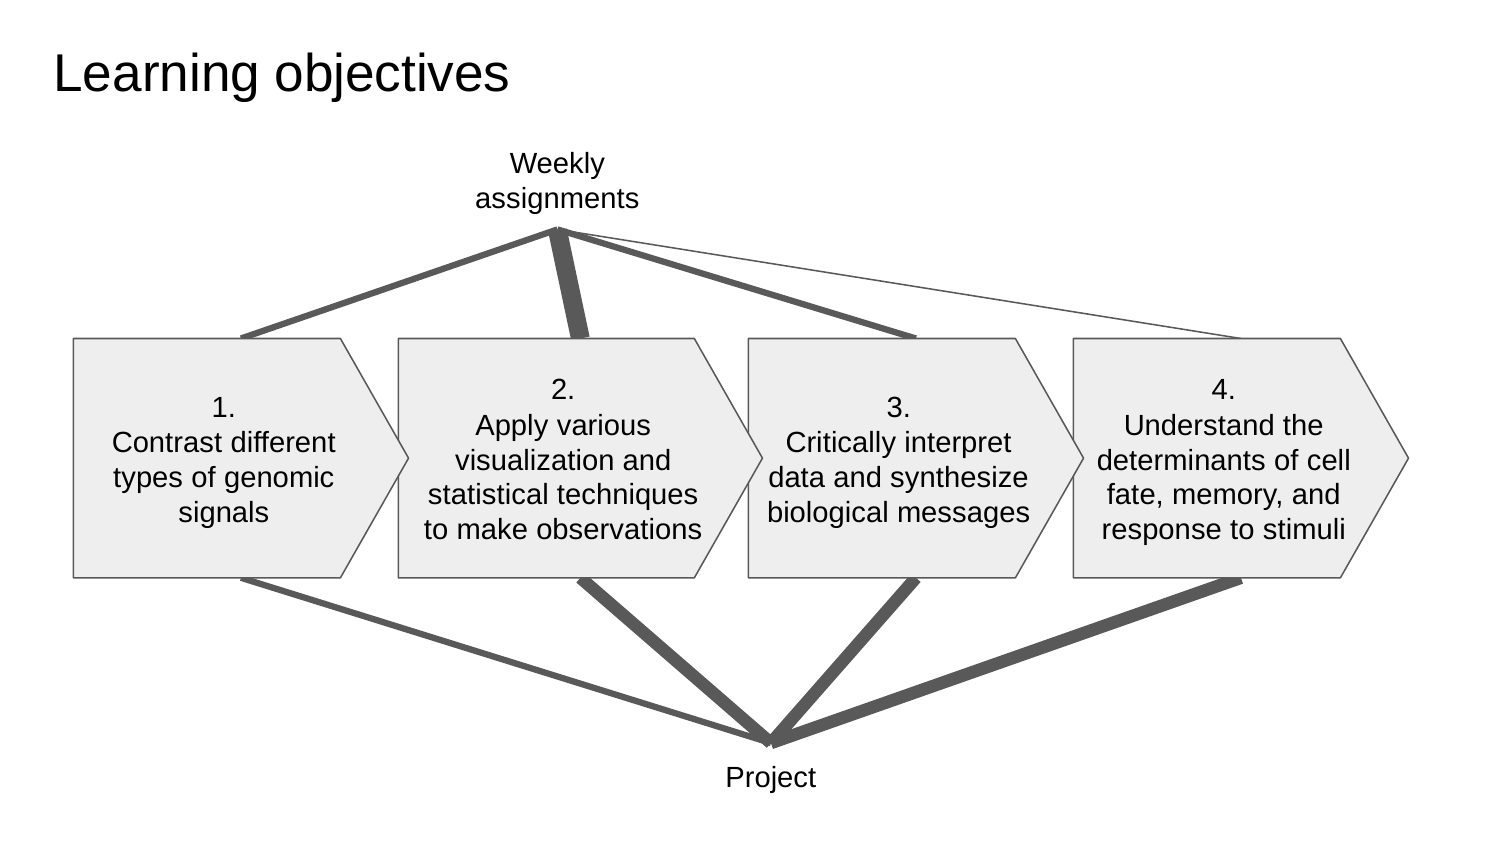

# Learning objectives
Weekly assignments
1.
Contrast different types of genomic signals
2.
Apply various visualization and statistical techniques to make observations
3.
Critically interpret data and synthesize biological messages
4.
Understand the determinants of cell fate, memory, and response to stimuli
Project